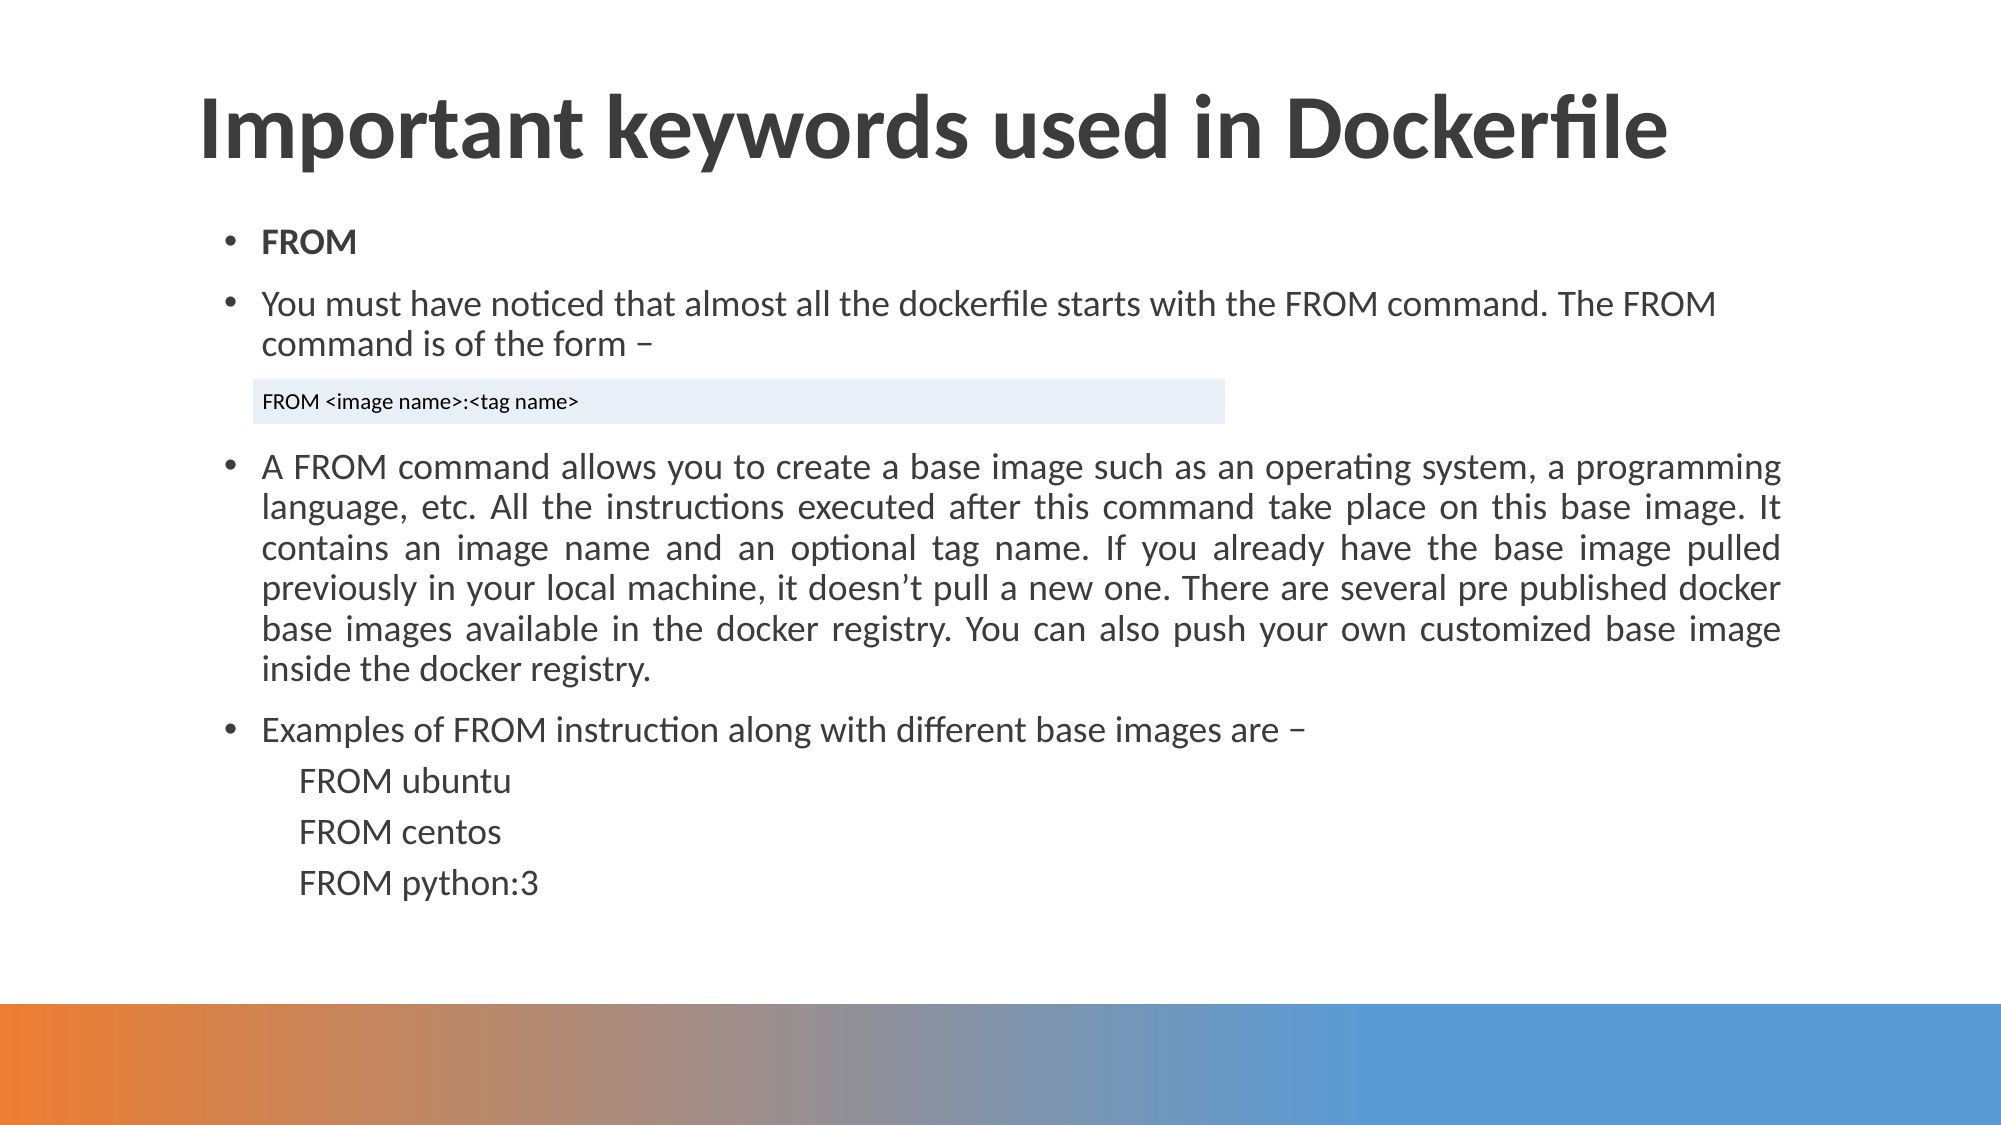

Important keywords used in Dockerfile
FROM
You must have noticed that almost all the dockerfile starts with the FROM command. The FROM command is of the form −

A FROM command allows you to create a base image such as an operating system, a programming language, etc. All the instructions executed after this command take place on this base image. It contains an image name and an optional tag name. If you already have the base image pulled previously in your local machine, it doesn’t pull a new one. There are several pre published docker base images available in the docker registry. You can also push your own customized base image inside the docker registry.
Examples of FROM instruction along with different base images are −
FROM ubuntu
FROM centos
FROM python:3

| FROM <image name>:<tag name> |
| --- |